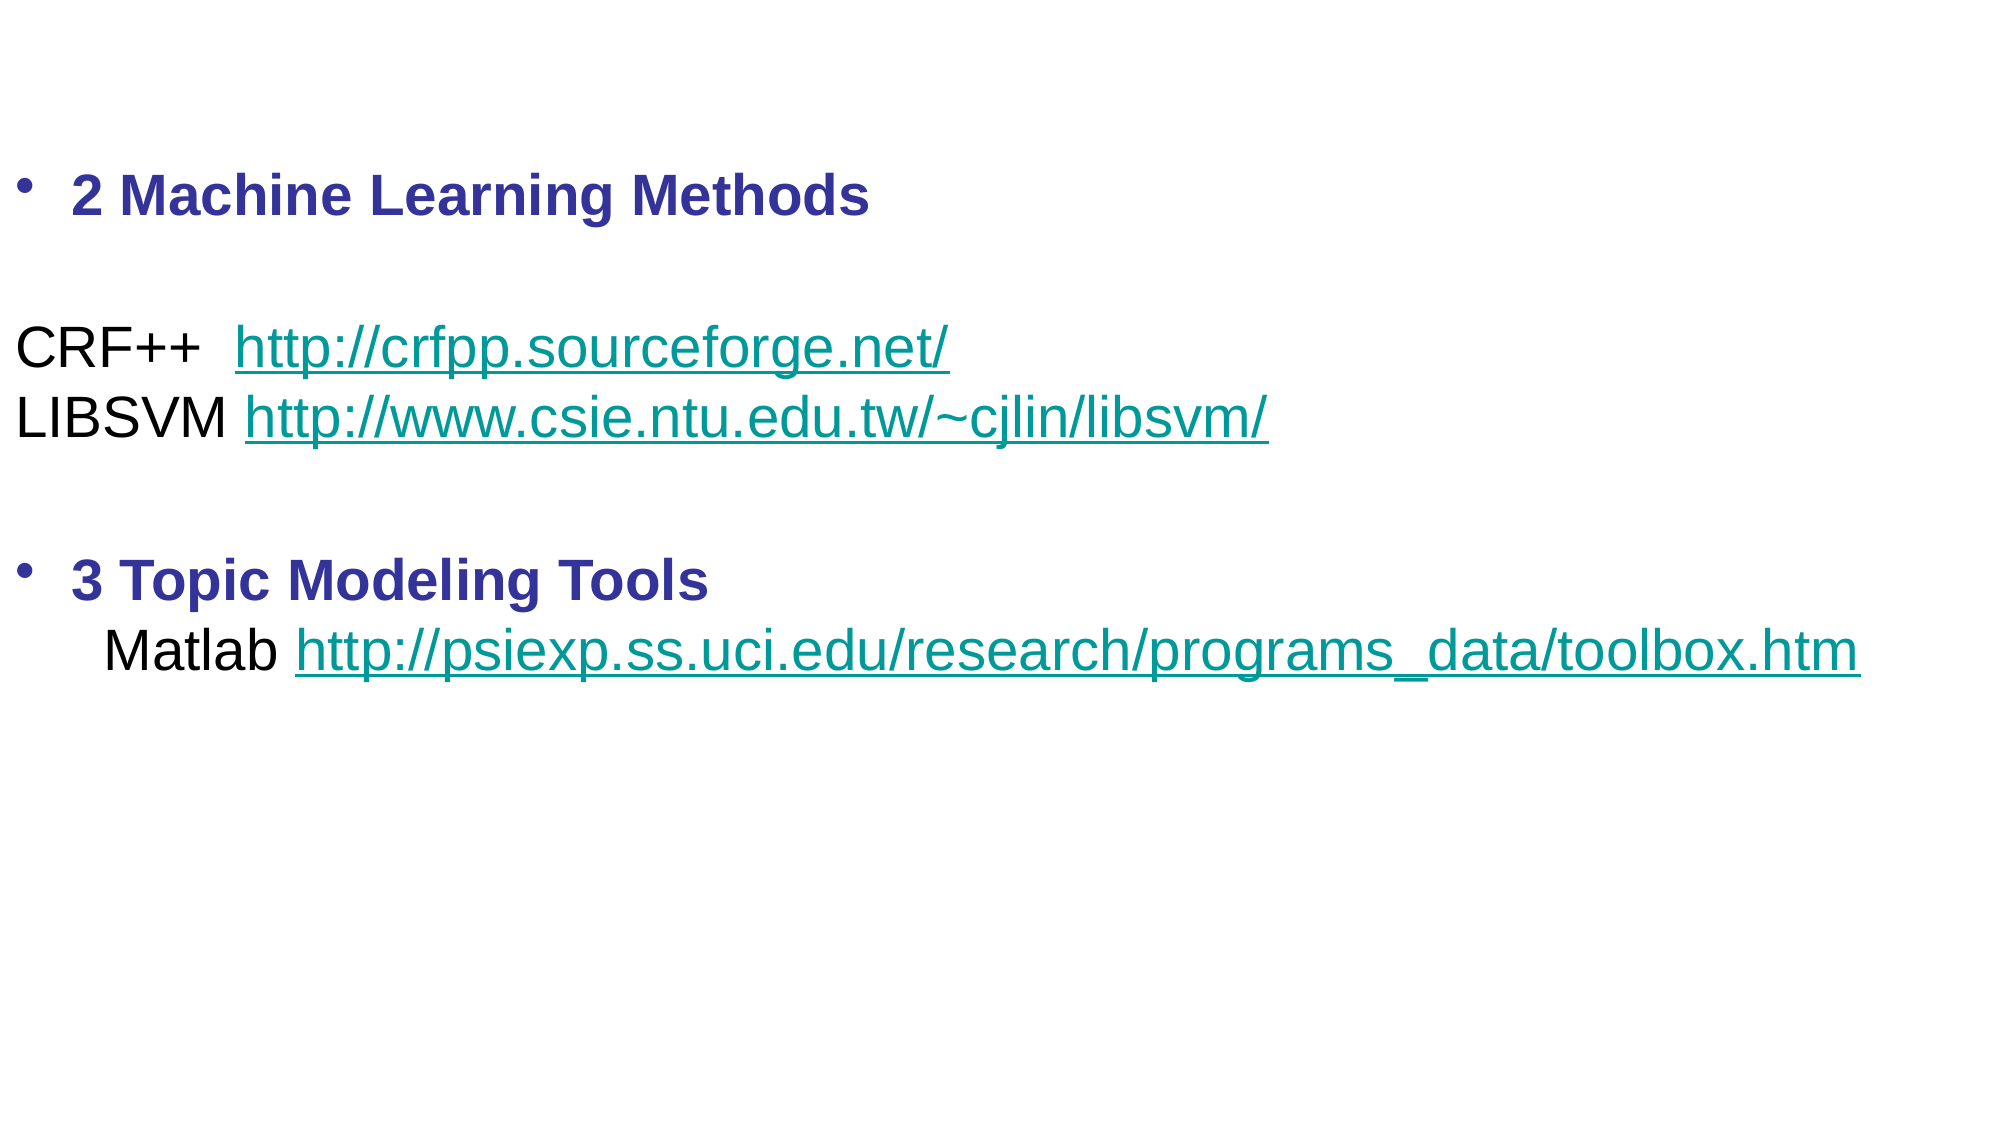

2 Machine Learning Methods
CRF++  http://crfpp.sourceforge.net/
LIBSVM http://www.csie.ntu.edu.tw/~cjlin/libsvm/

3 Topic Modeling Tools
  Matlab http://psiexp.ss.uci.edu/research/programs_data/toolbox.htm